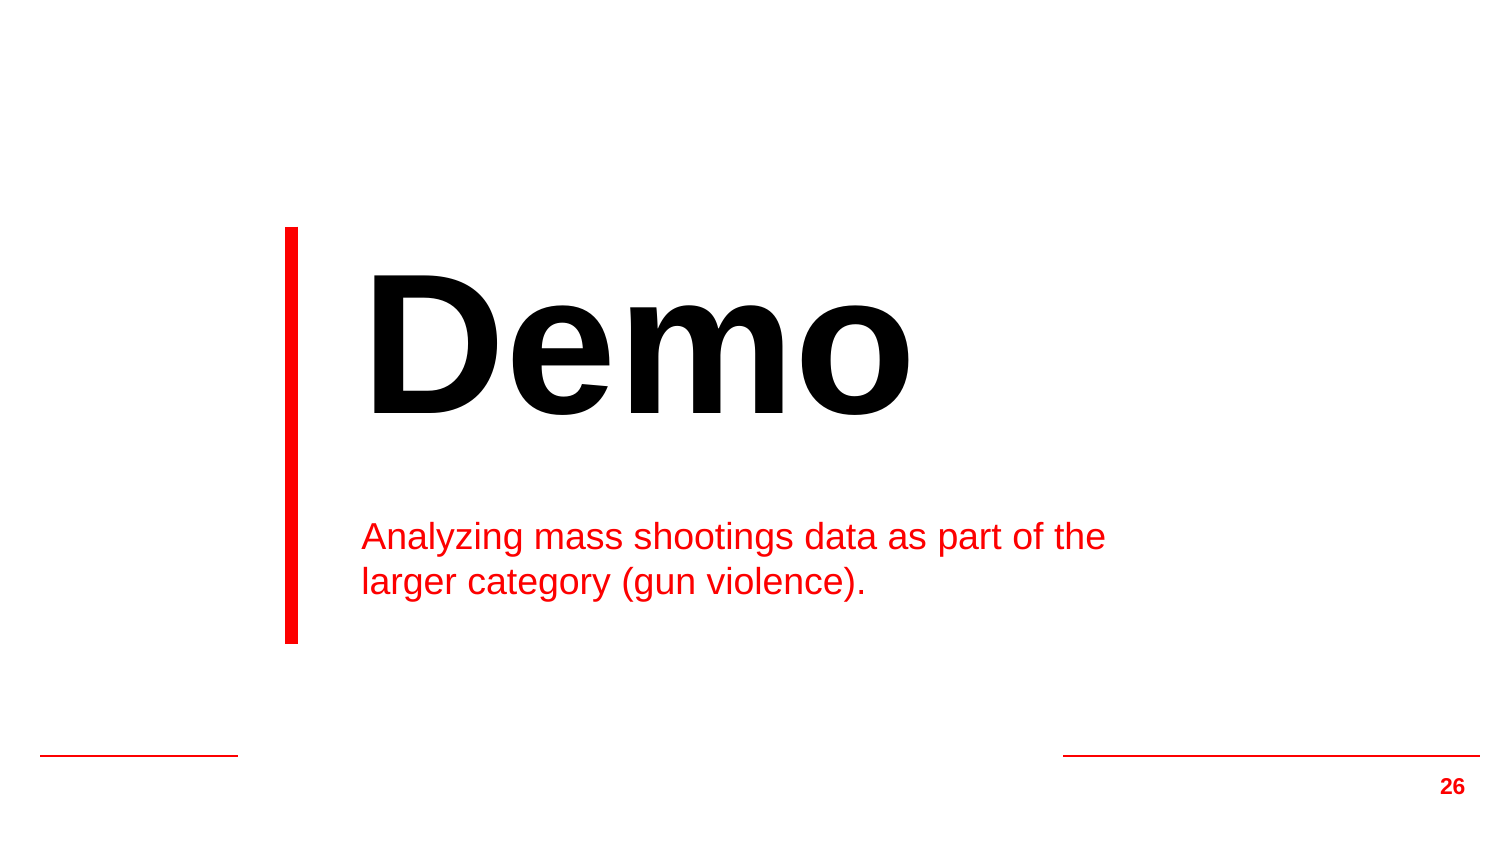

Demo
Analyzing mass shootings data as part of the larger category (gun violence).